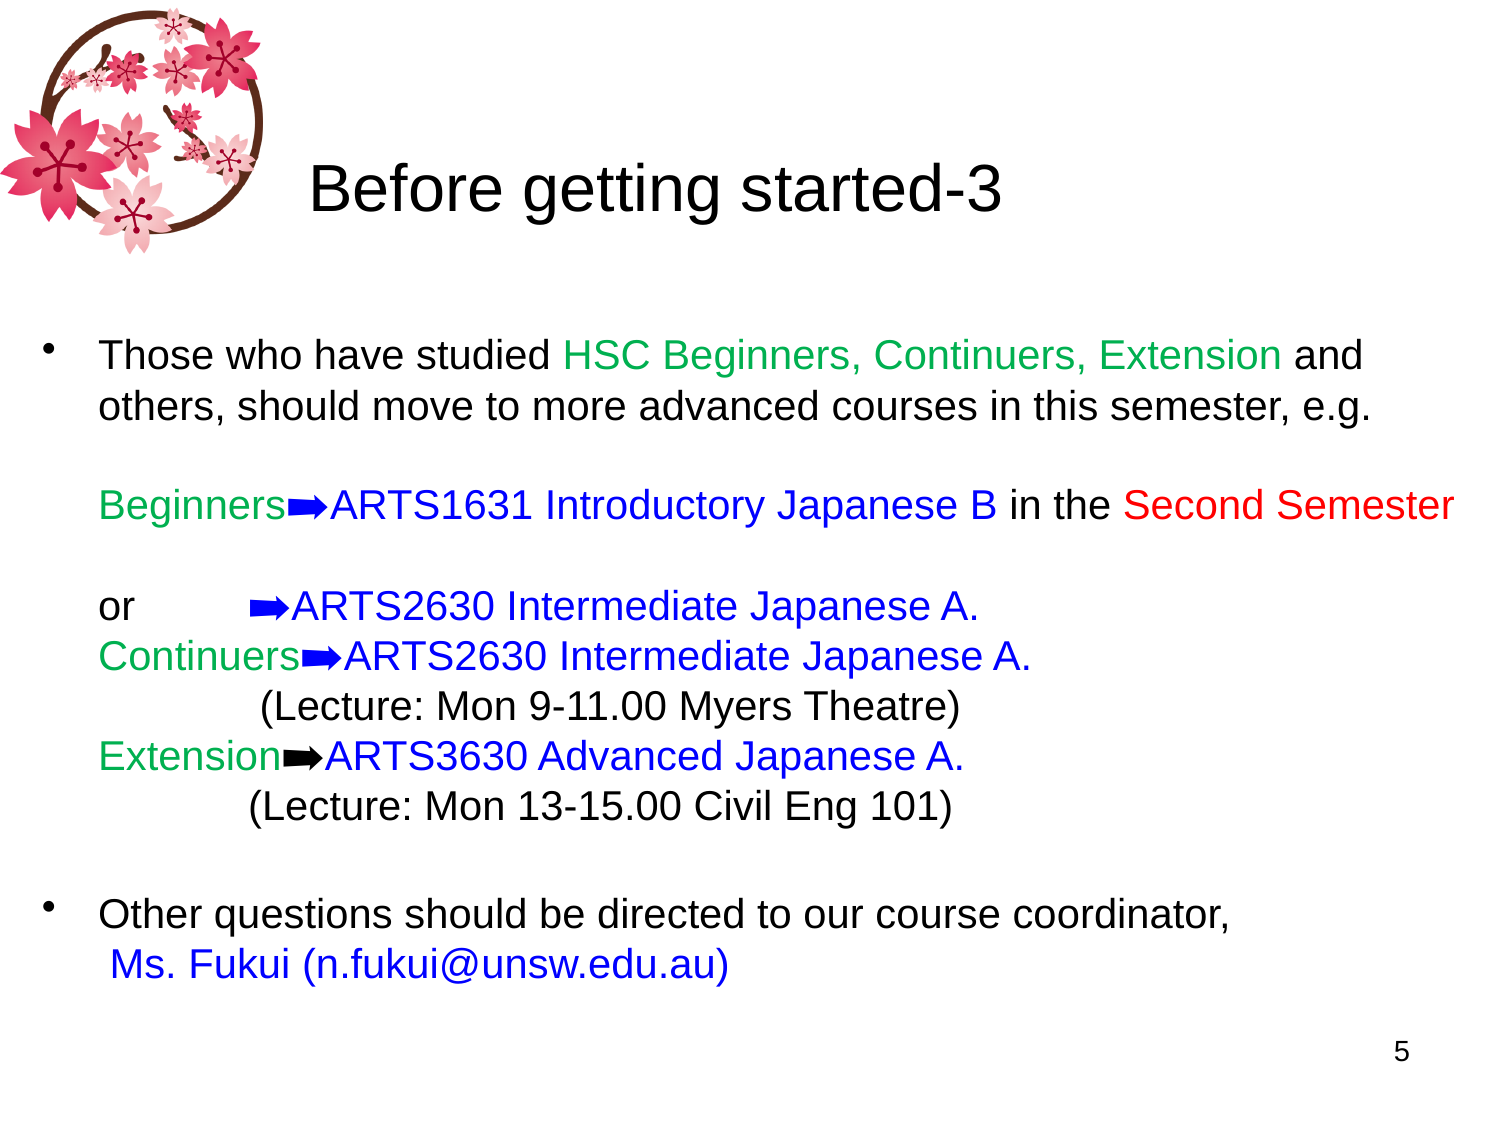

# Before getting started-3

Those who have studied HSC Beginners, Continuers, Extension and others, should move to more advanced courses in this semester, e.g.
Beginners➡️ARTS1631 Introductory Japanese B in the Second Semester
or    	➡️ARTS2630 Intermediate Japanese A.
Continuers➡️ARTS2630 Intermediate Japanese A.
	 (Lecture: Mon 9-11.00 Myers Theatre)
Extension➡️ARTS3630 Advanced Japanese A.
 	(Lecture: Mon 13-15.00 Civil Eng 101)
Other questions should be directed to our course coordinator,
 Ms. Fukui (n.fukui@unsw.edu.au)

5